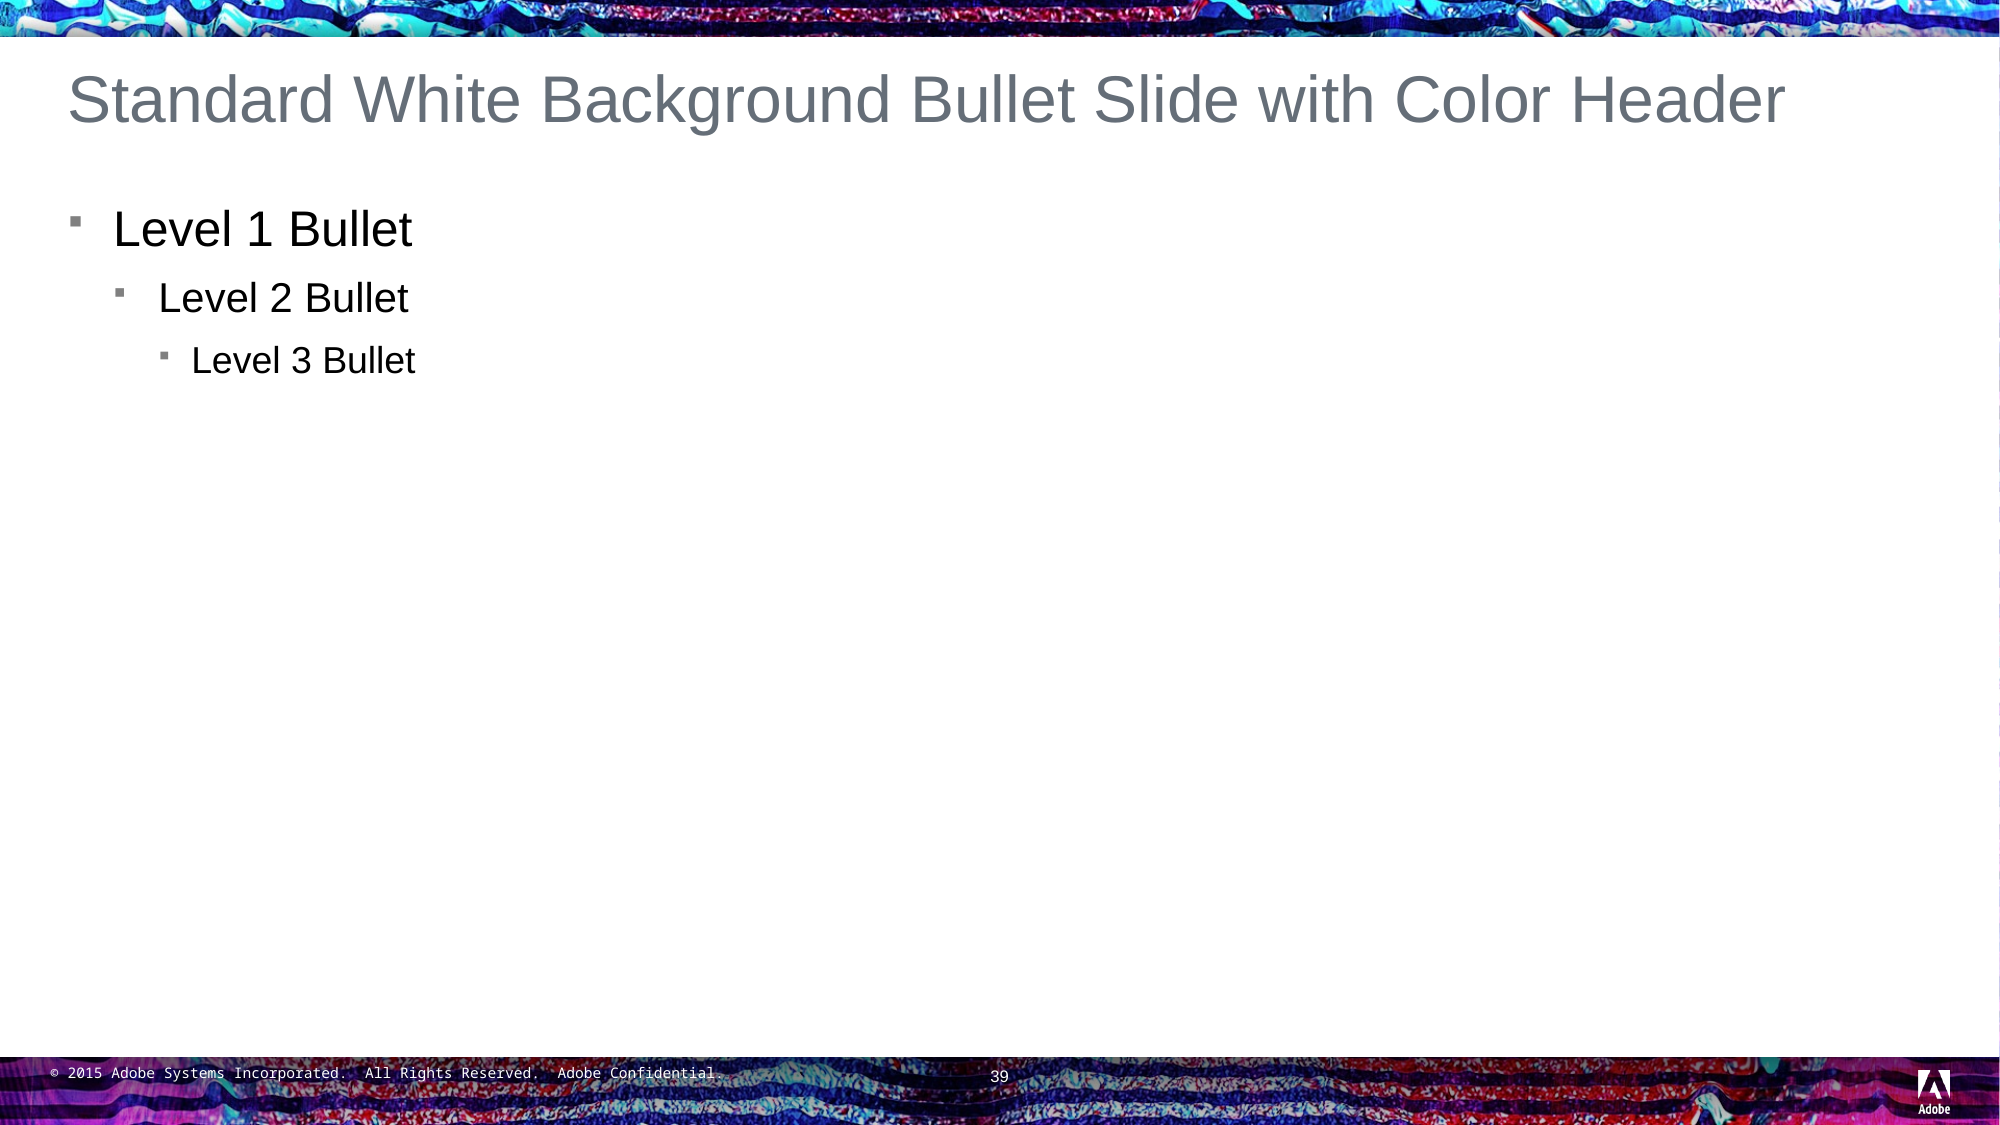

# Standard White Background Bullet Slide with Color Header
Level 1 Bullet
Level 2 Bullet
Level 3 Bullet
39